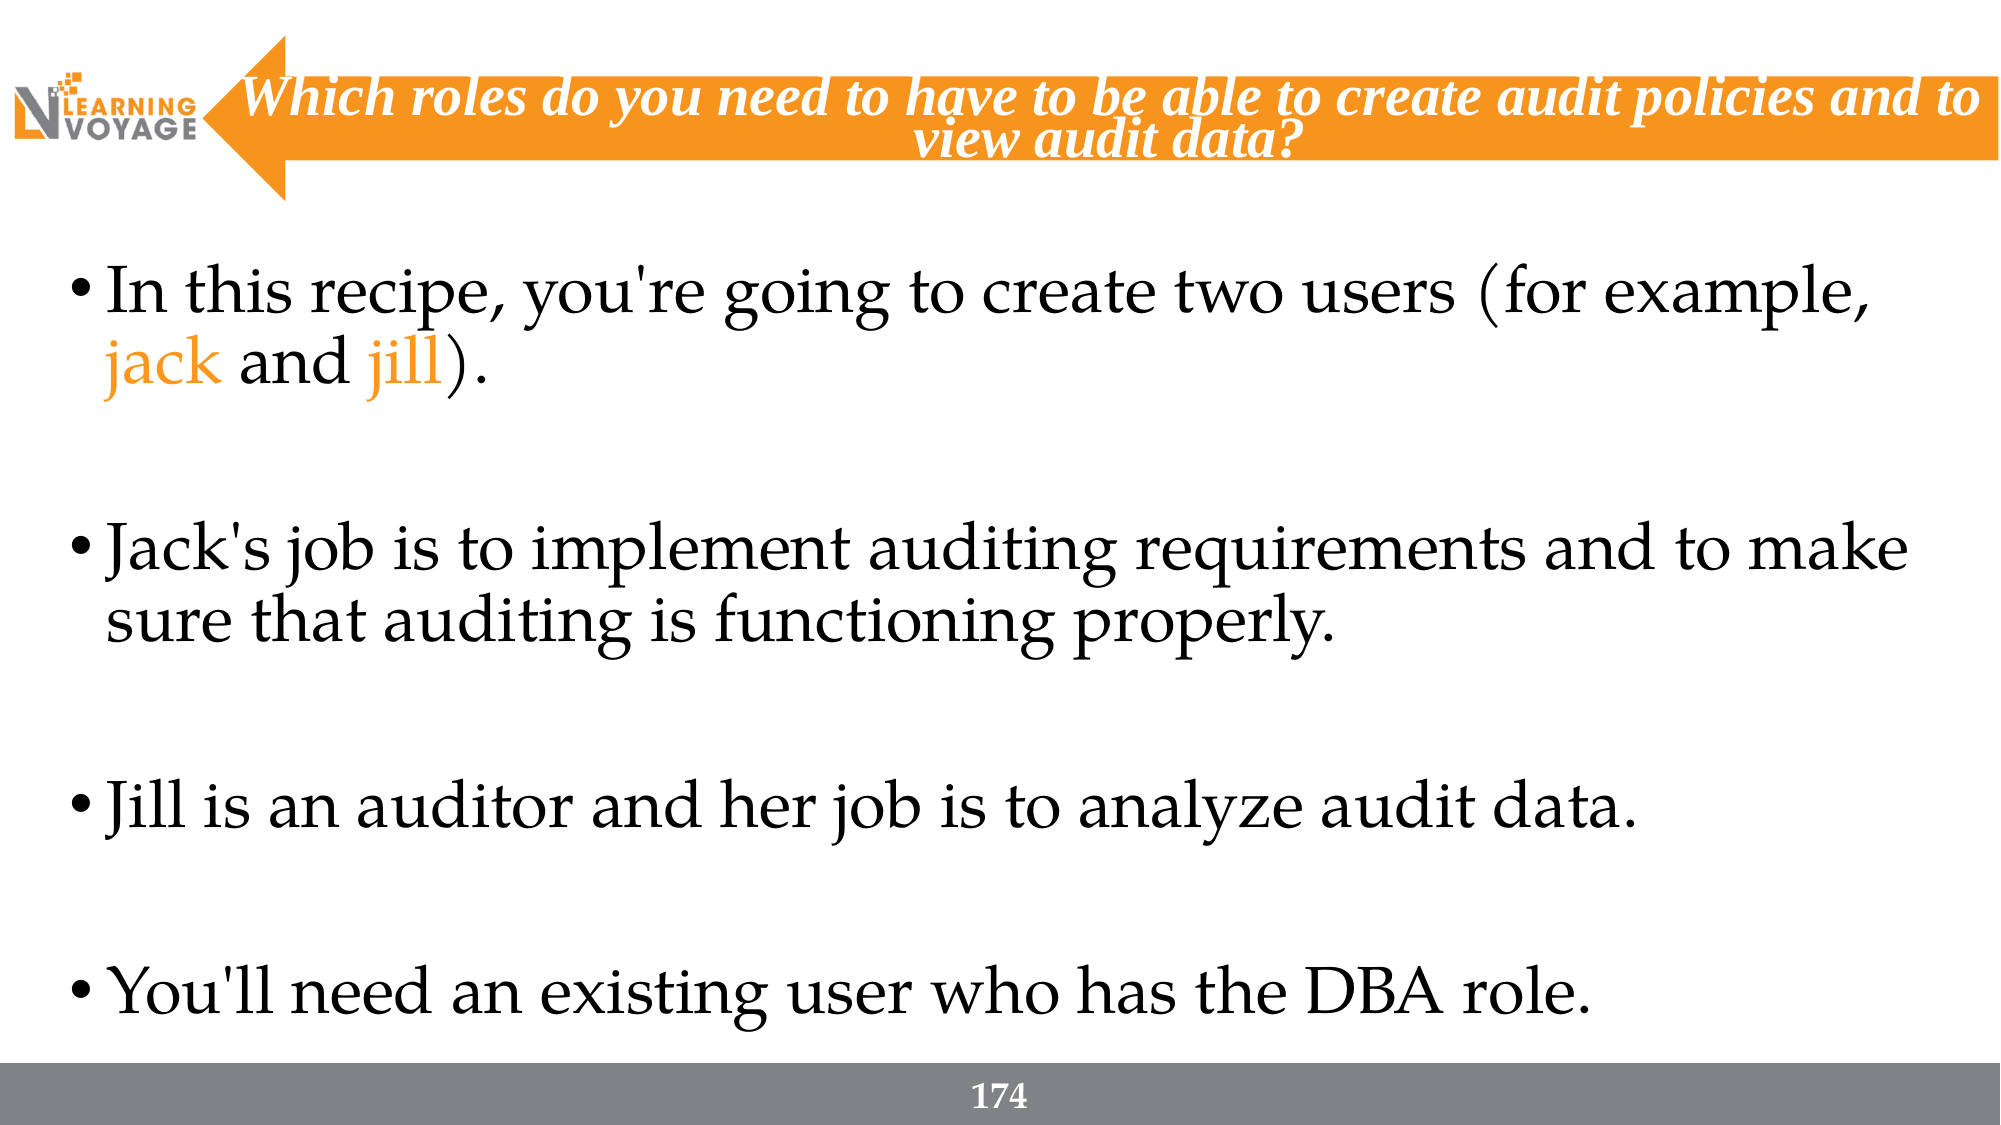

# Which roles do you need to have to be able to create audit policies and to view audit data?
In this recipe, you're going to create two users (for example, jack and jill).

Jack's job is to implement auditing requirements and to make sure that auditing is functioning properly.

Jill is an auditor and her job is to analyze audit data.

You'll need an existing user who has the DBA role.

174